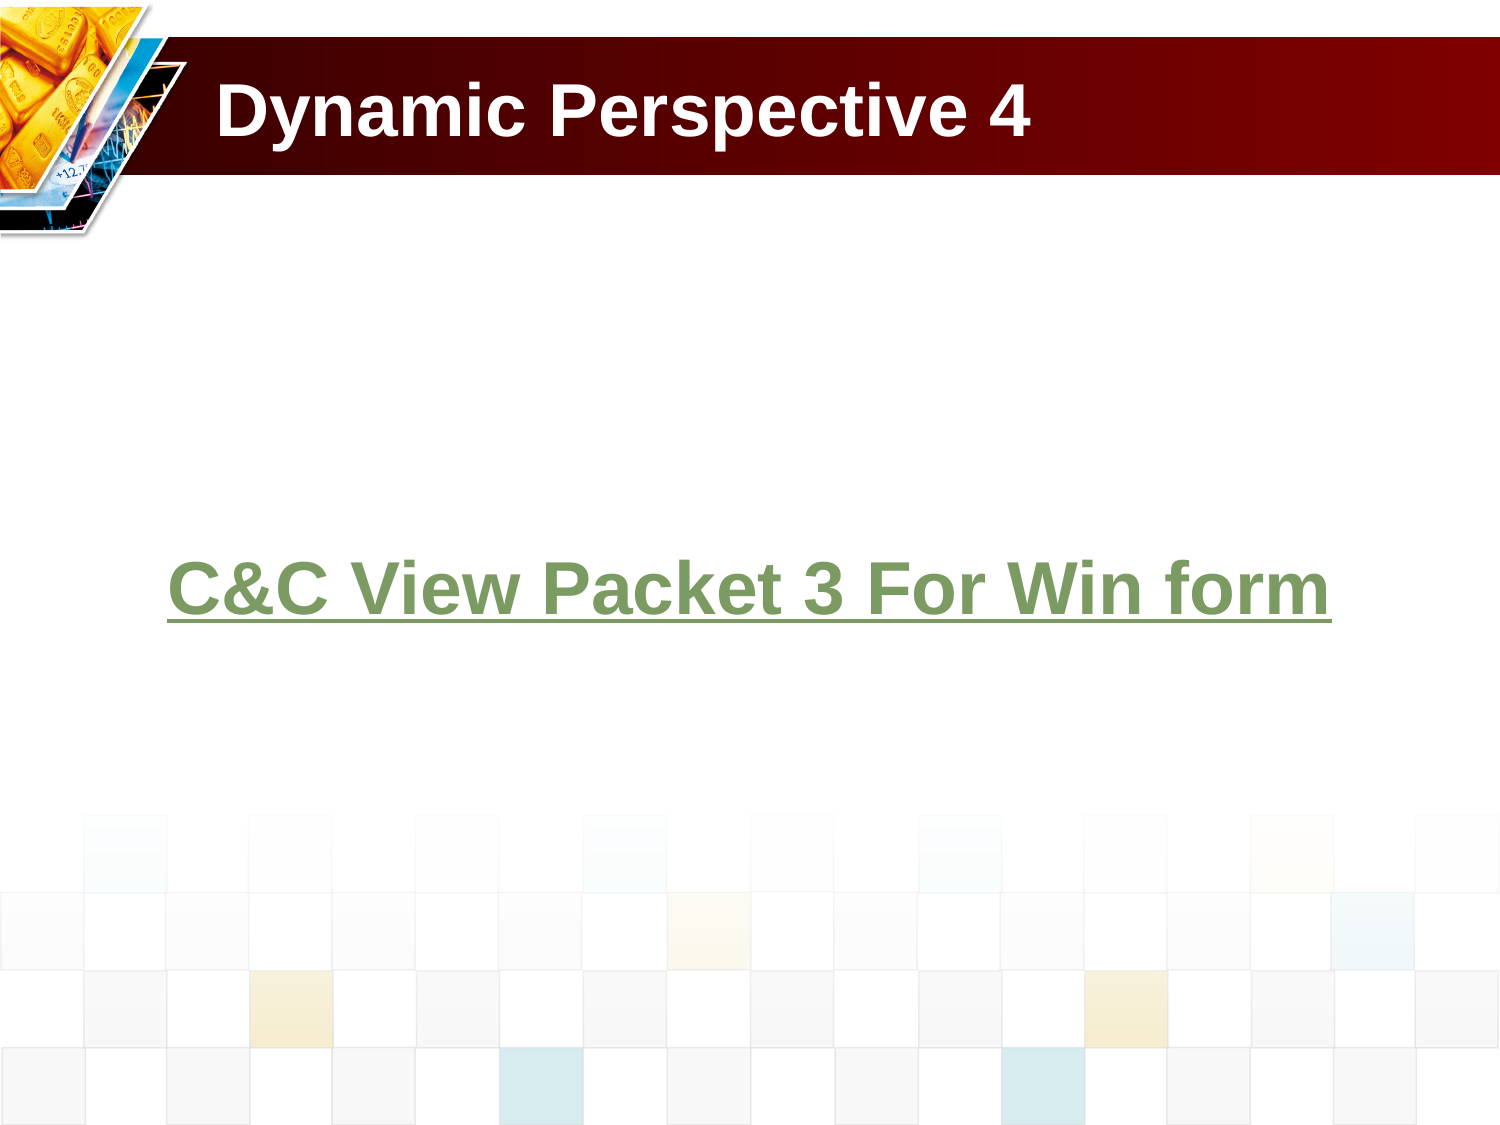

# Dynamic Perspective 4

C&C View Packet 3 For Win form